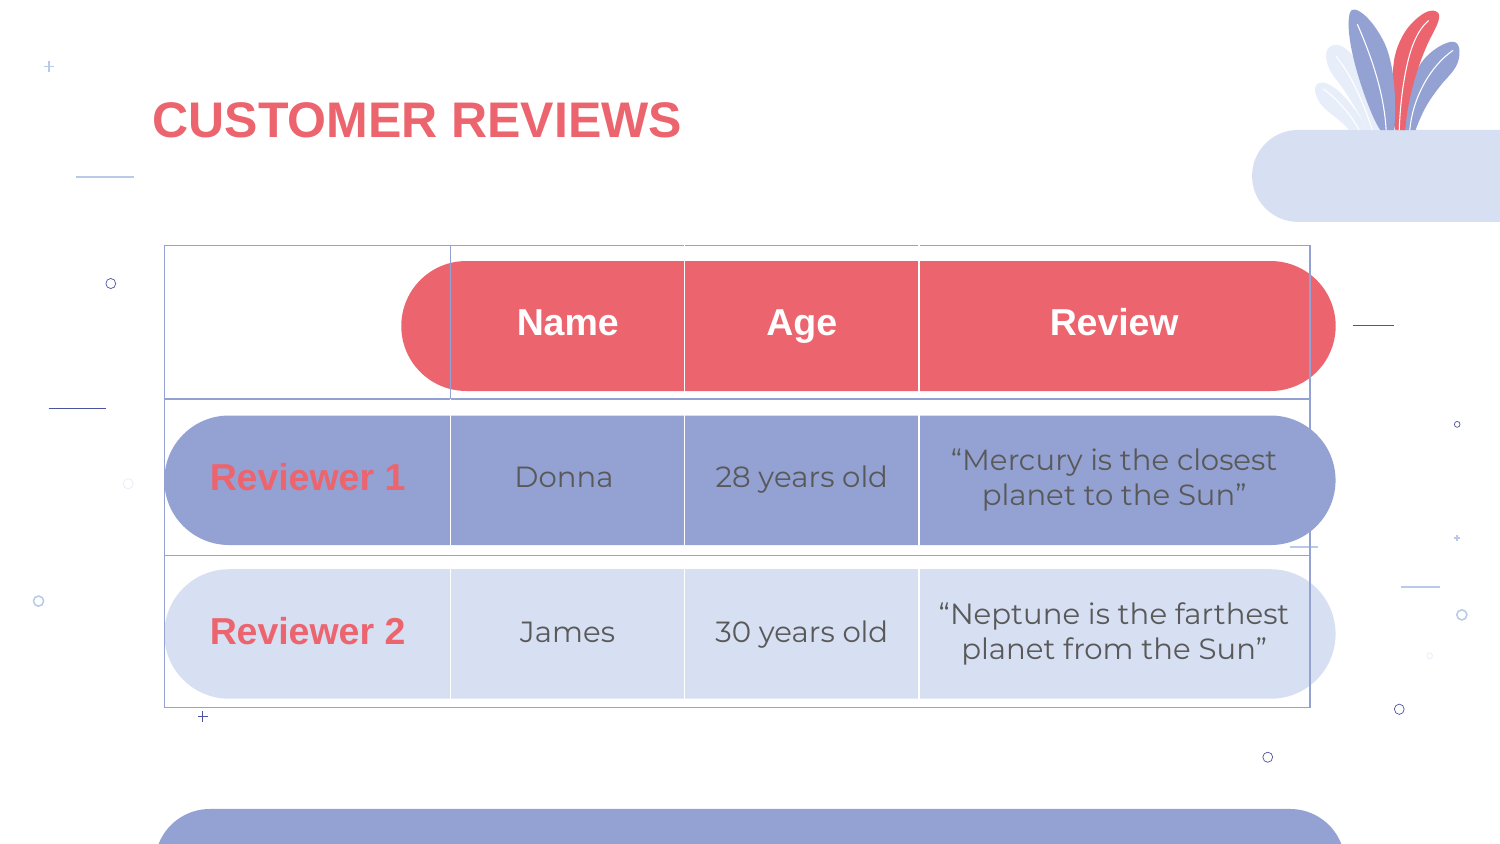

# CUSTOMER REVIEWS
|  | Name | Age | Review |
| --- | --- | --- | --- |
| Reviewer 1 | Donna | 28 years old | “Mercury is the closest planet to the Sun” |
| Reviewer 2 | James | 30 years old | “Neptune is the farthest planet from the Sun” |